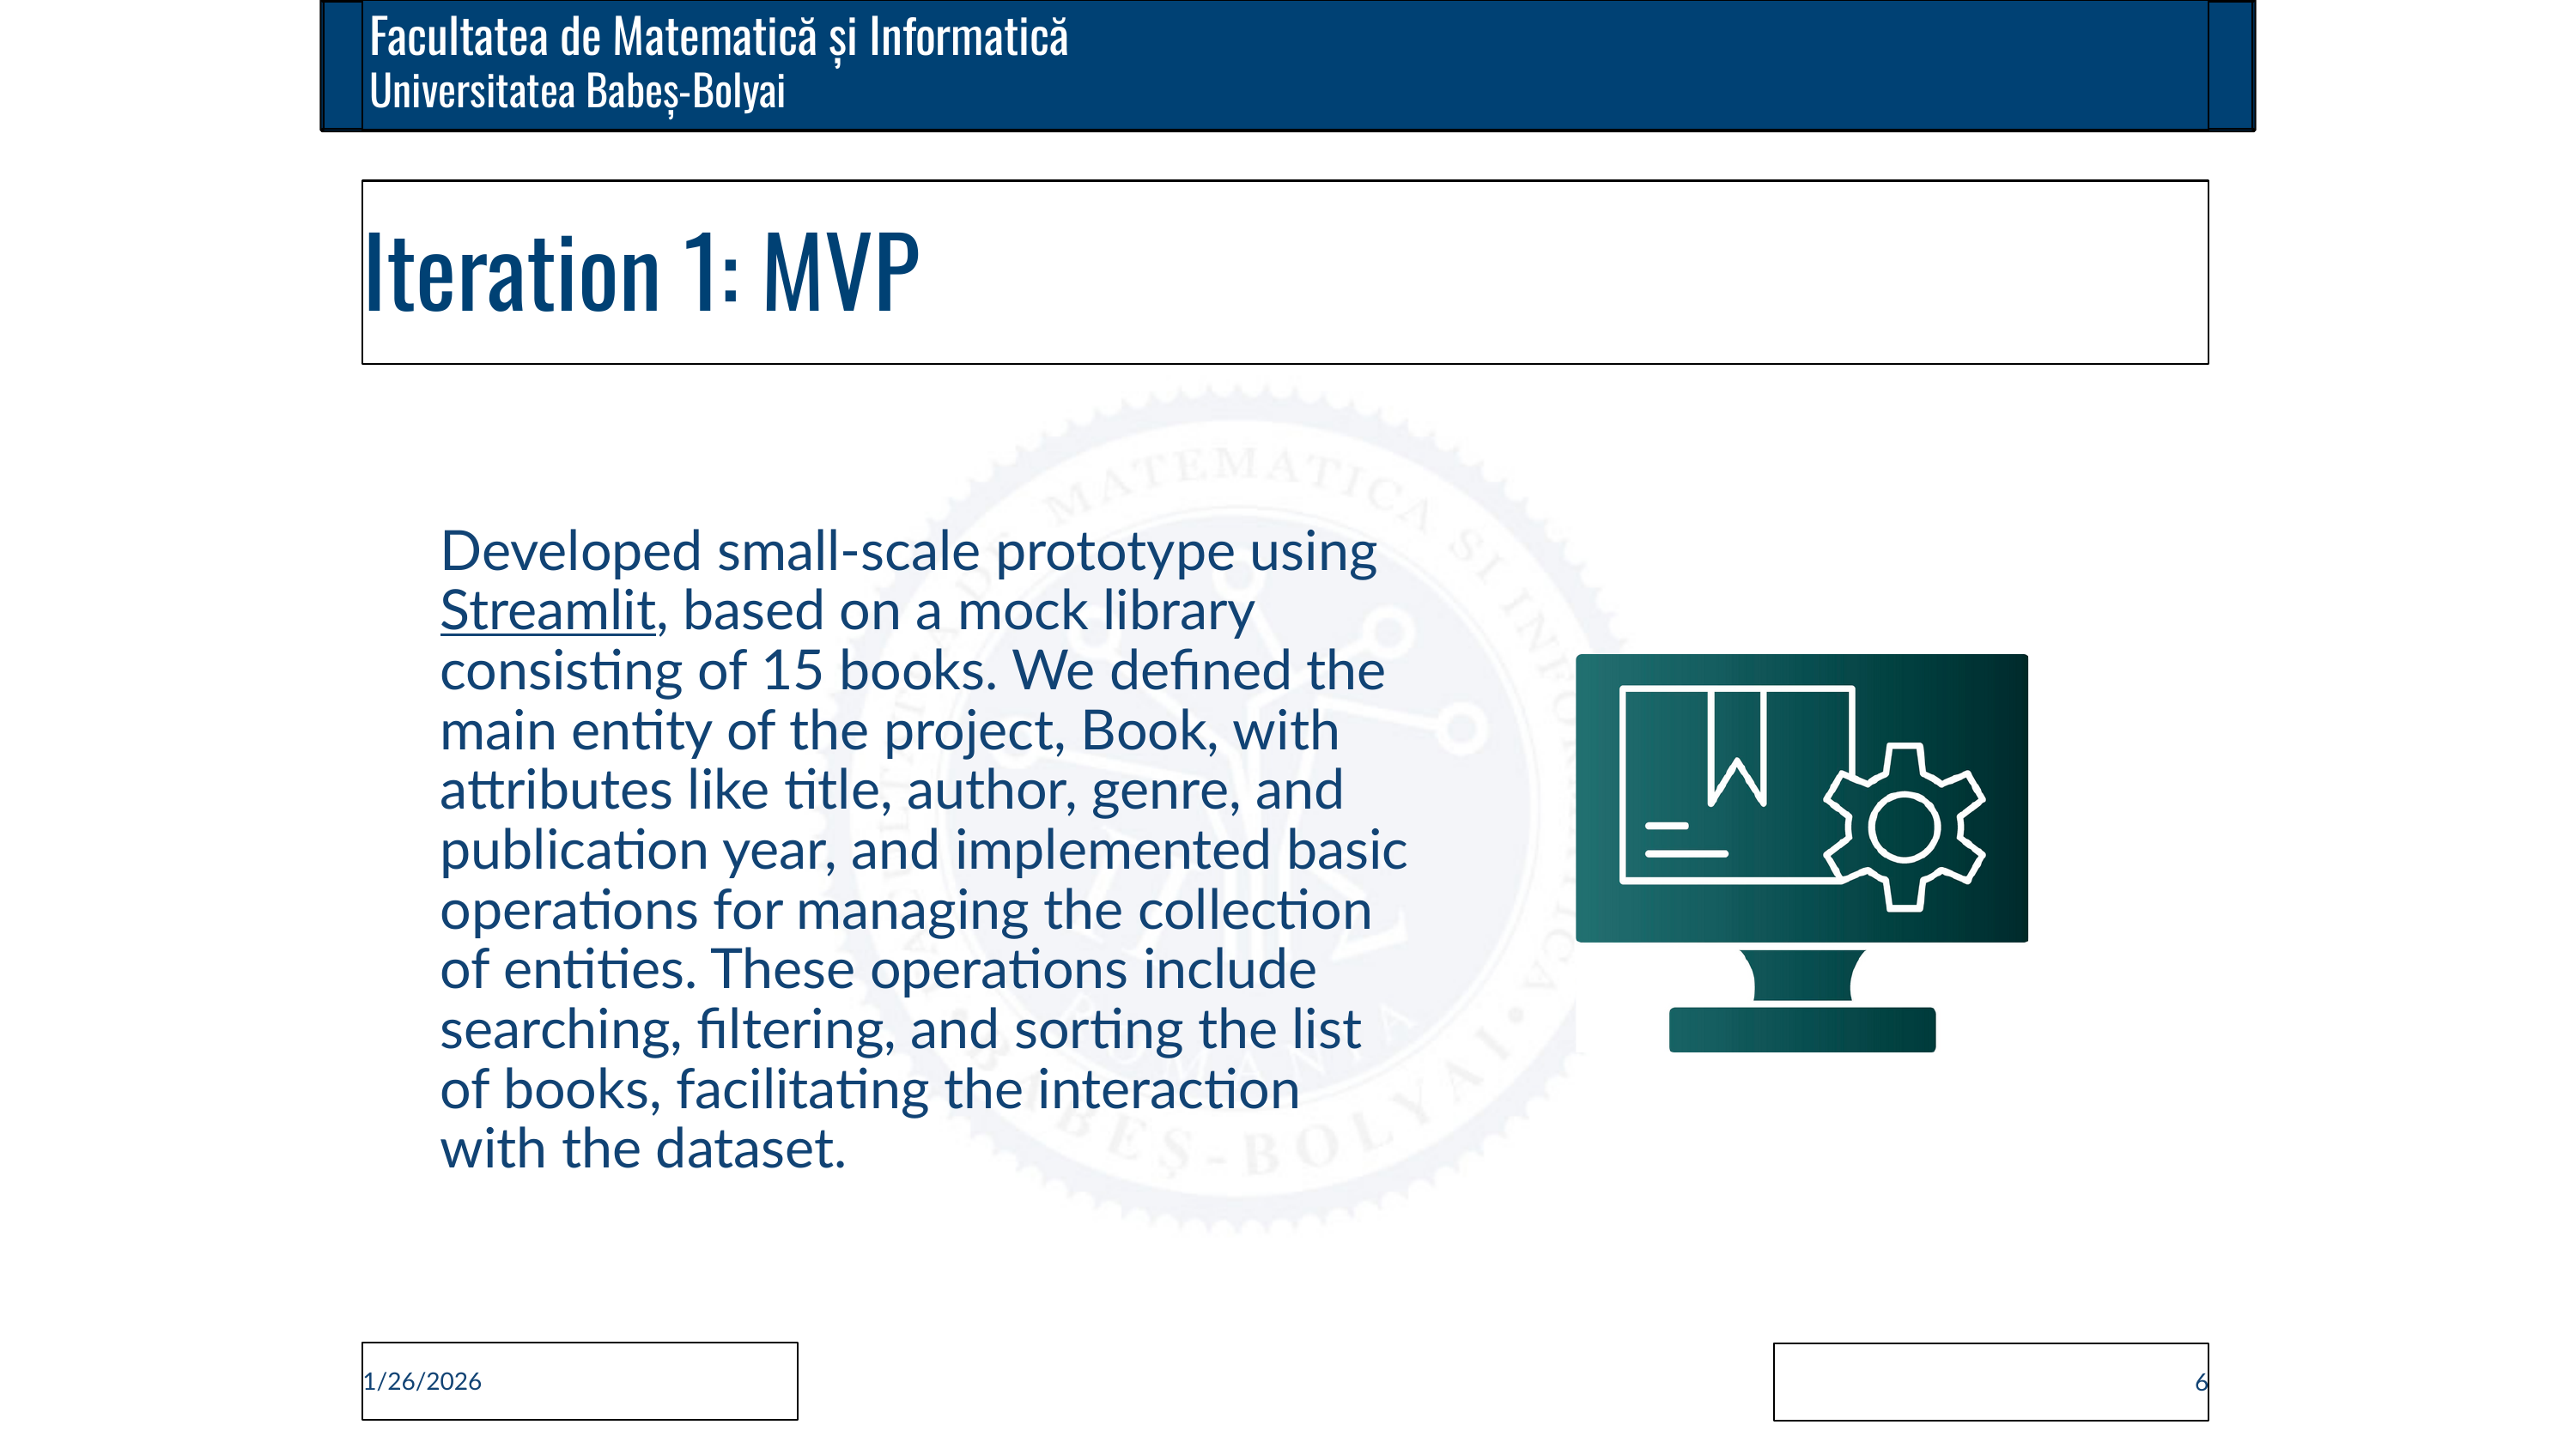

Facultatea de Matematică și Informatică
Universitatea Babeș-Bolyai

Iteration 1: MVP

Developed small-scale prototype using Streamlit, based on a mock library consisting of 15 books. We defined the main entity of the project, Book, with attributes like title, author, genre, and publication year, and implemented basic operations for managing the collection of entities. These operations include searching, filtering, and sorting the list of books, facilitating the interaction with the dataset.

1/26/2026

6